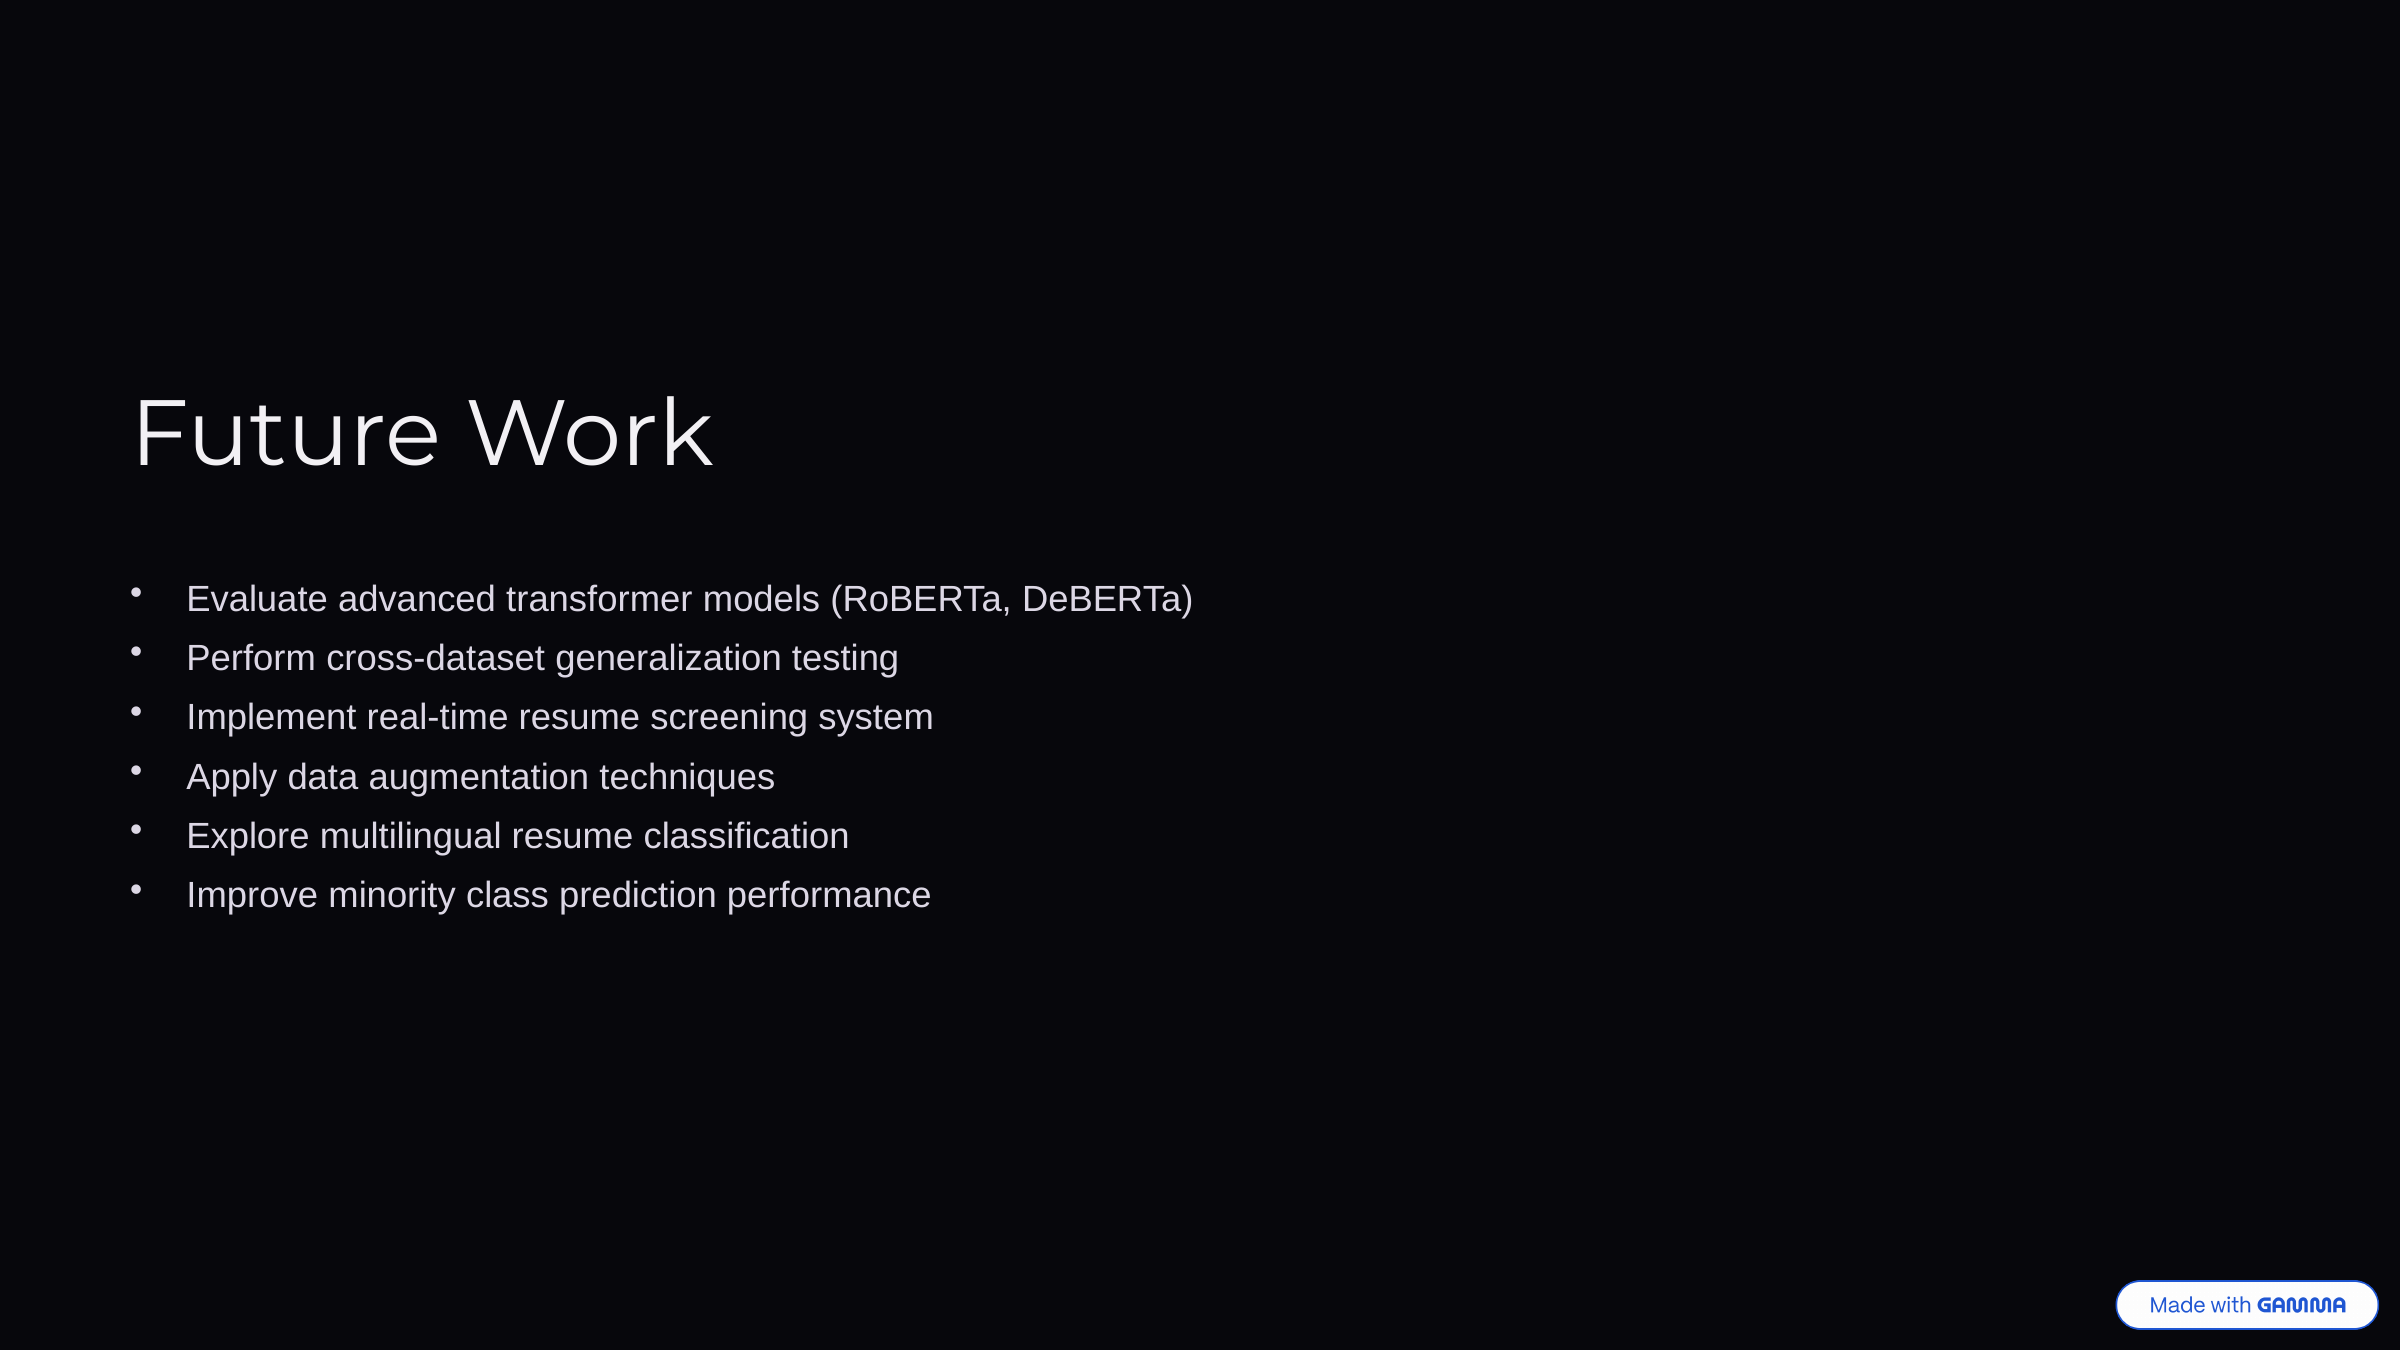

Future Work
Evaluate advanced transformer models (RoBERTa, DeBERTa)
Perform cross-dataset generalization testing
Implement real-time resume screening system
Apply data augmentation techniques
Explore multilingual resume classification
Improve minority class prediction performance